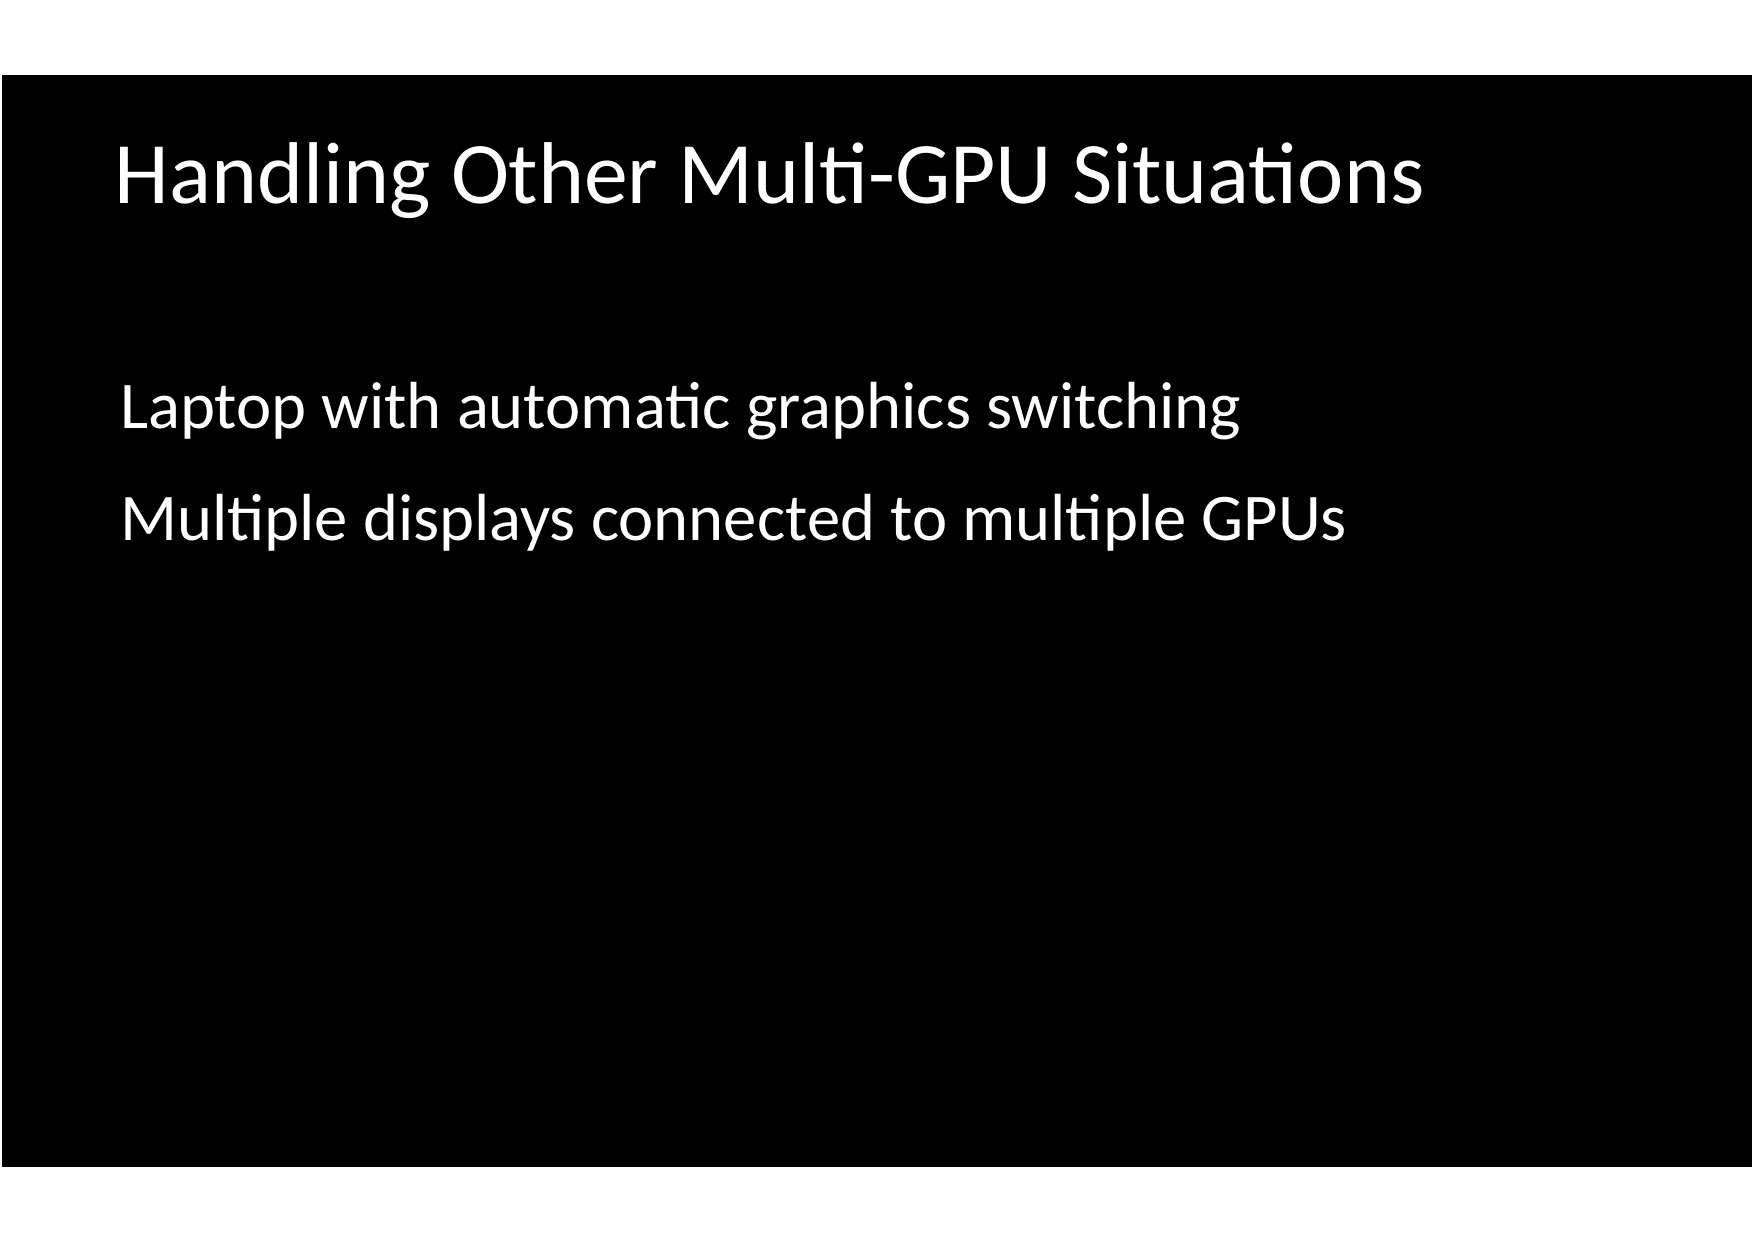

Handling Other Multi-GPU Situations
Laptop with automatic graphics switching

Multiple displays connected to multiple GPUs